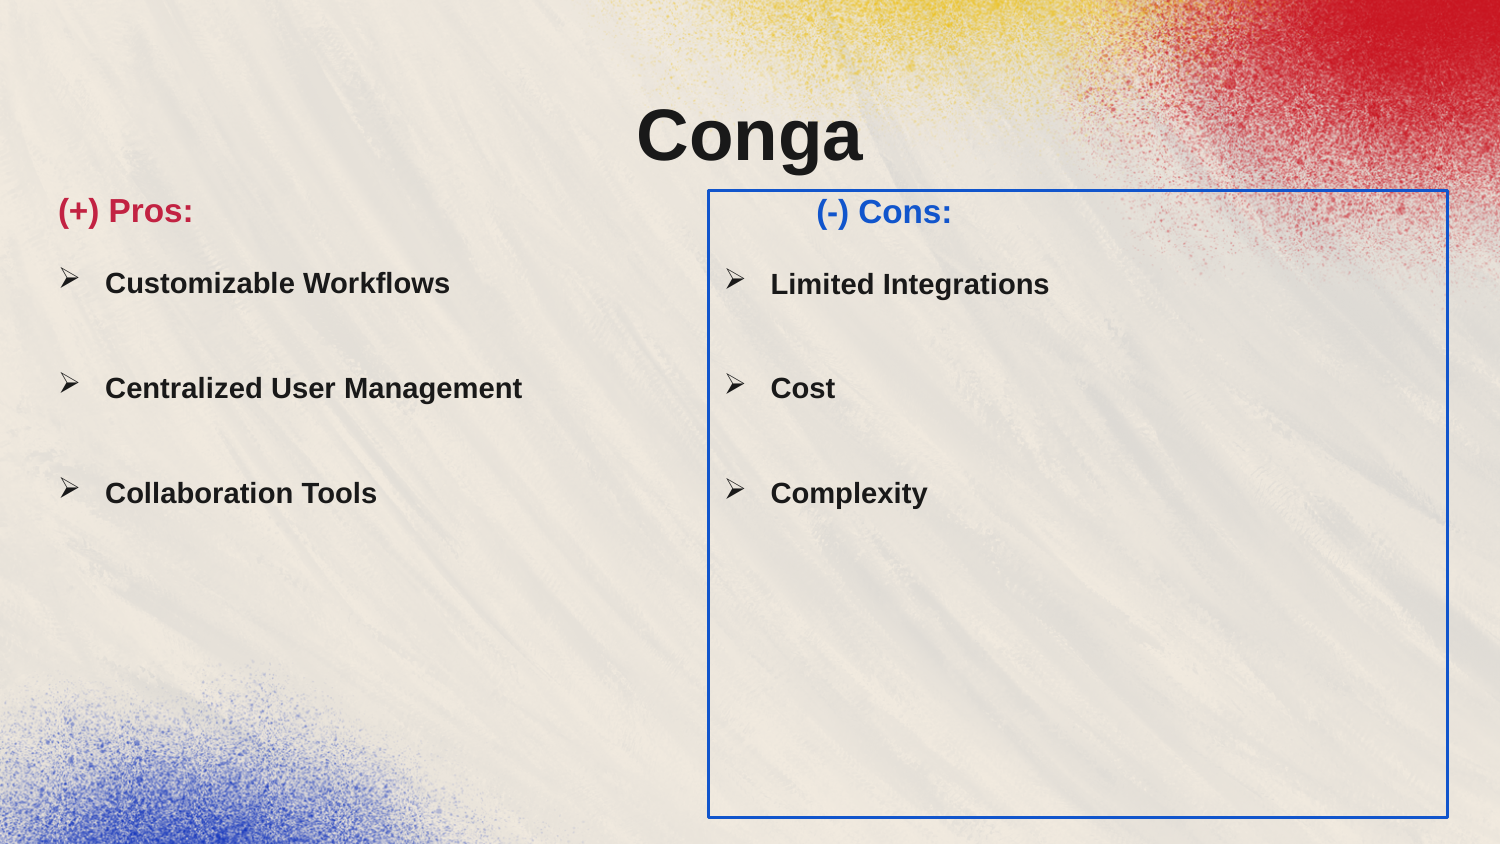

# Conga
(+) Pros:

Customizable Workflows

Centralized User Management

Collaboration Tools
          (-) Cons:

Limited Integrations

Cost

Complexity